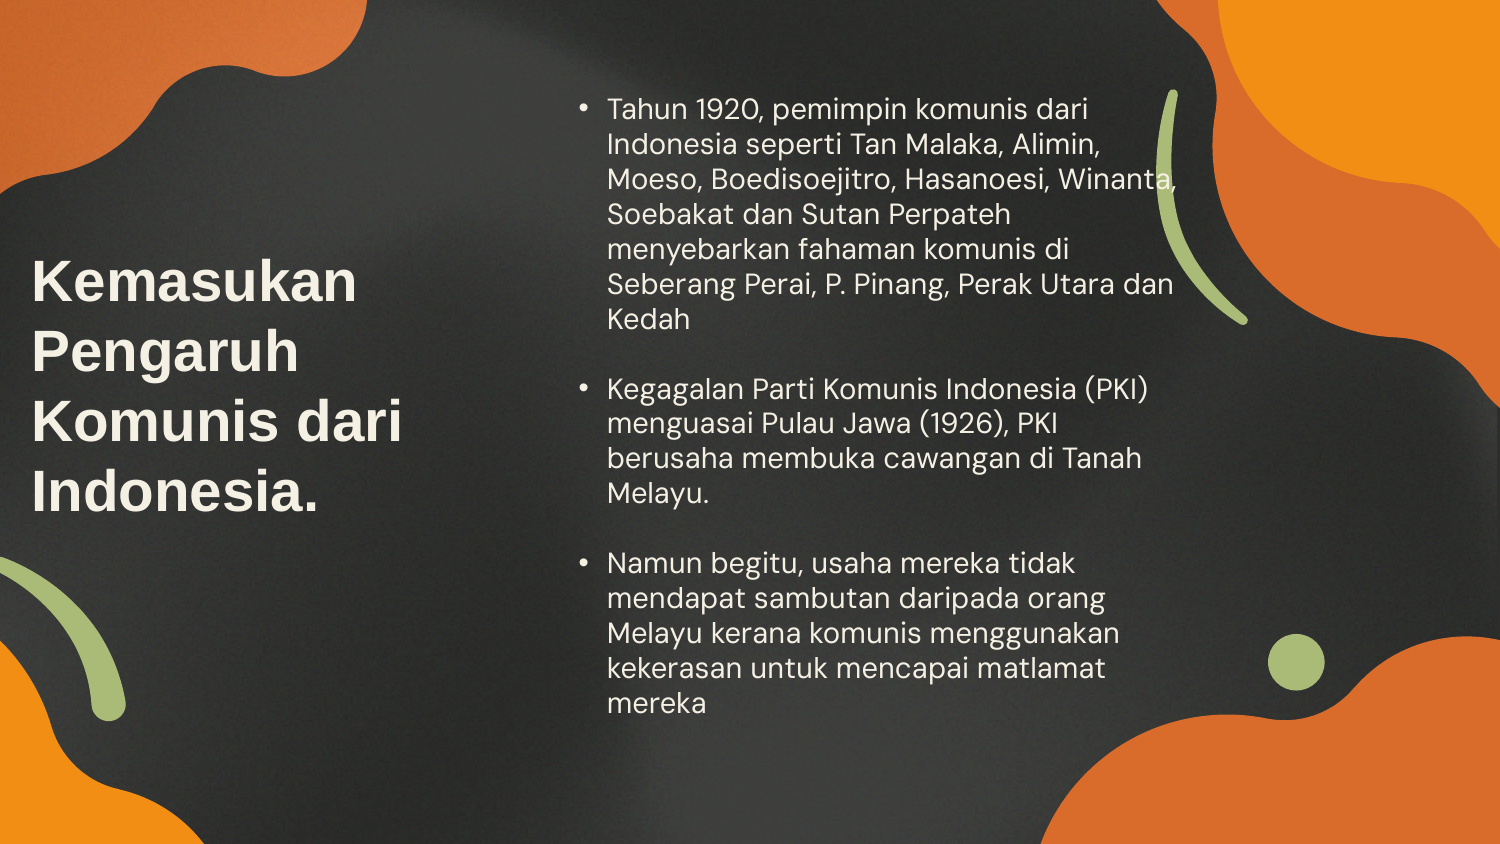

Kemasukan Pengaruh Komunis dari Indonesia.
Tahun 1920, pemimpin komunis dari Indonesia seperti Tan Malaka, Alimin, Moeso, Boedisoejitro, Hasanoesi, Winanta, Soebakat dan Sutan Perpateh menyebarkan fahaman komunis di Seberang Perai, P. Pinang, Perak Utara dan Kedah

Kegagalan Parti Komunis Indonesia (PKI) menguasai Pulau Jawa (1926), PKI berusaha membuka cawangan di Tanah Melayu.

Namun begitu, usaha mereka tidak mendapat sambutan daripada orang Melayu kerana komunis menggunakan kekerasan untuk mencapai matlamat mereka

#